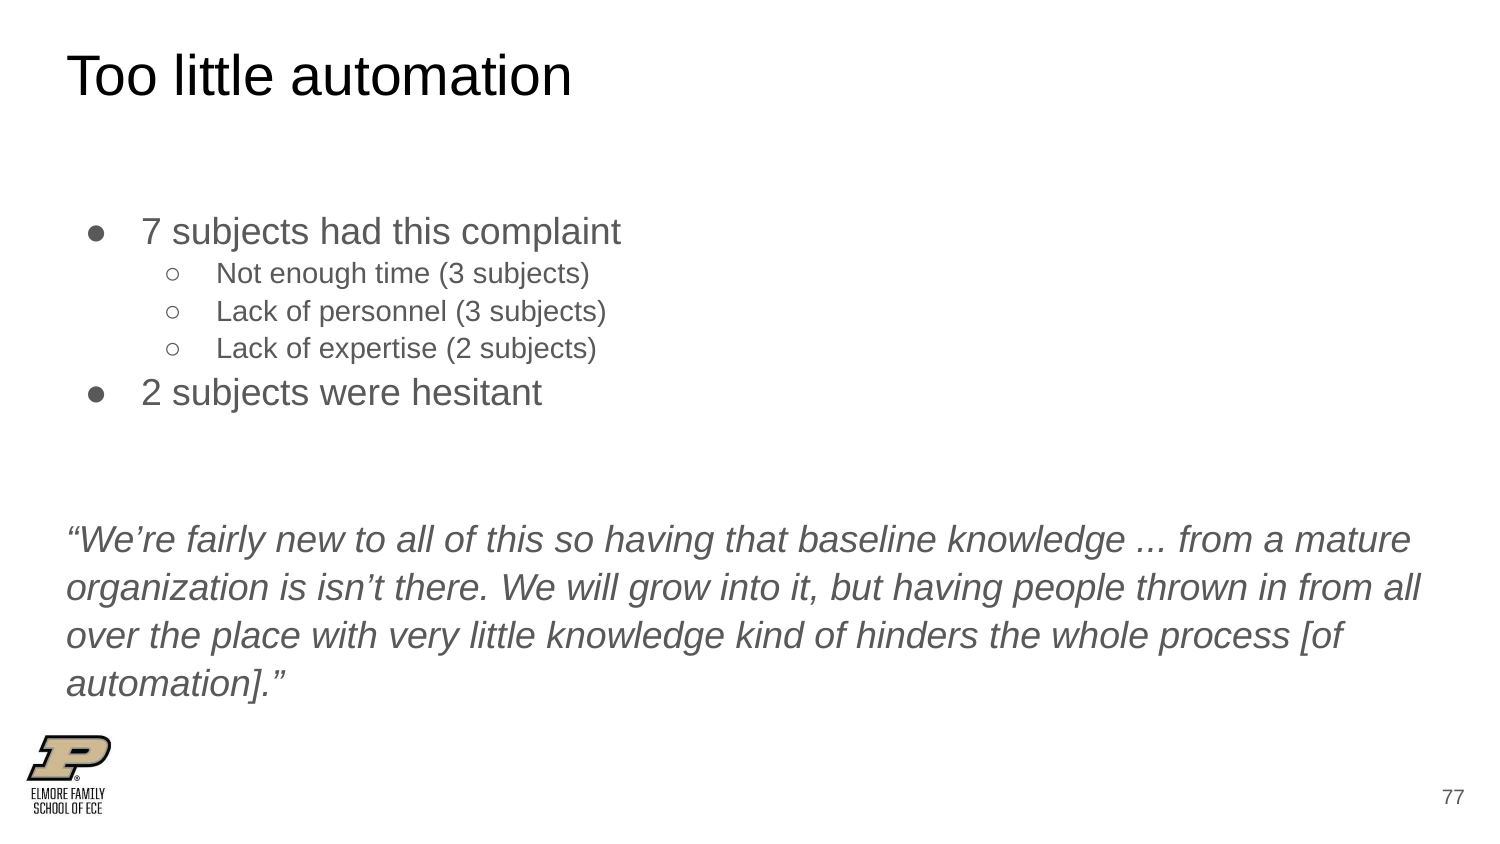

# Too little automation
7 subjects had this complaint
Not enough time (3 subjects)
Lack of personnel (3 subjects)
Lack of expertise (2 subjects)
2 subjects were hesitant

“We’re fairly new to all of this so having that baseline knowledge ... from a mature organization is isn’t there. We will grow into it, but having people thrown in from all over the place with very little knowledge kind of hinders the whole process [of automation].”
77